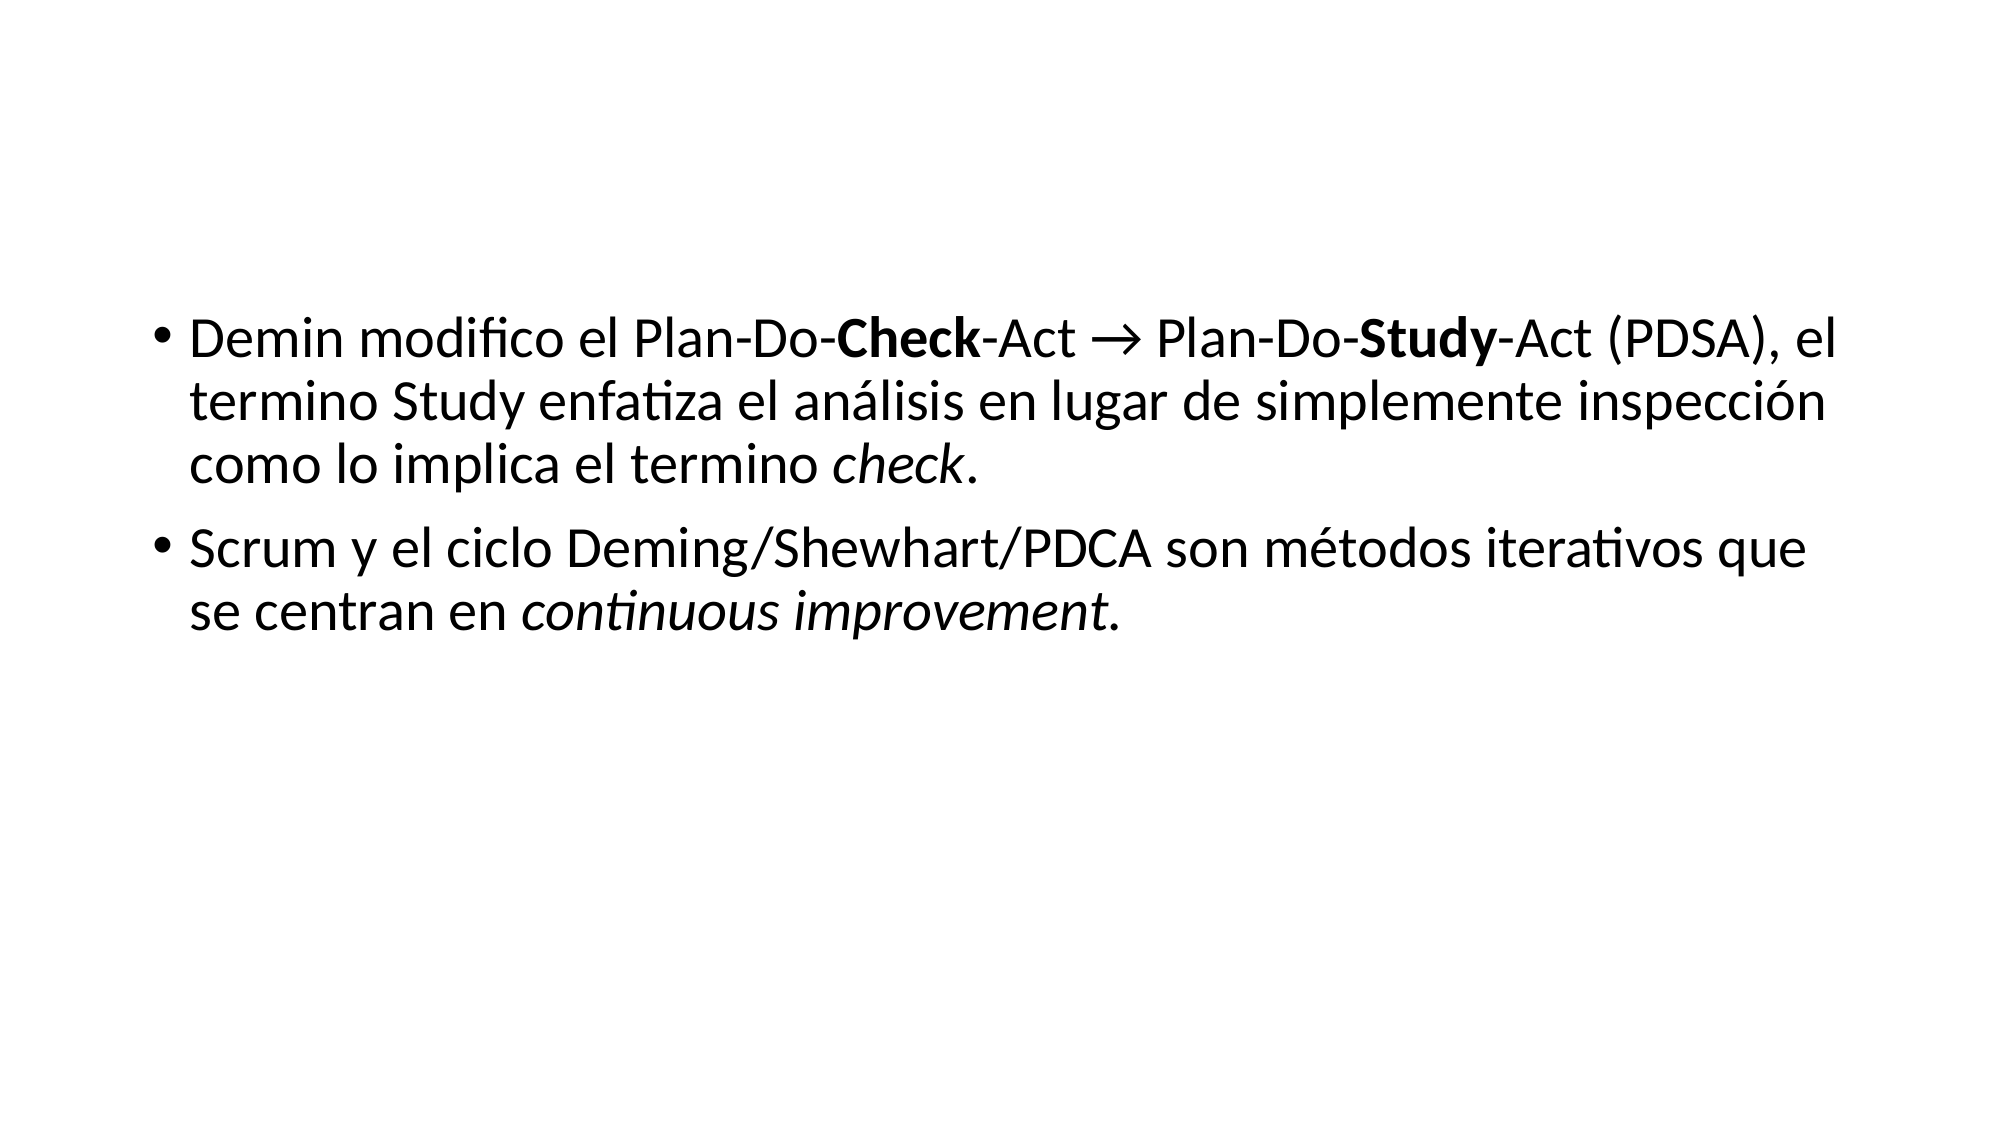

#
Demin modifico el Plan-Do-Check-Act → Plan-Do-Study-Act (PDSA), el termino Study enfatiza el análisis en lugar de simplemente inspección como lo implica el termino check.
Scrum y el ciclo Deming/Shewhart/PDCA son métodos iterativos que se centran en continuous improvement.